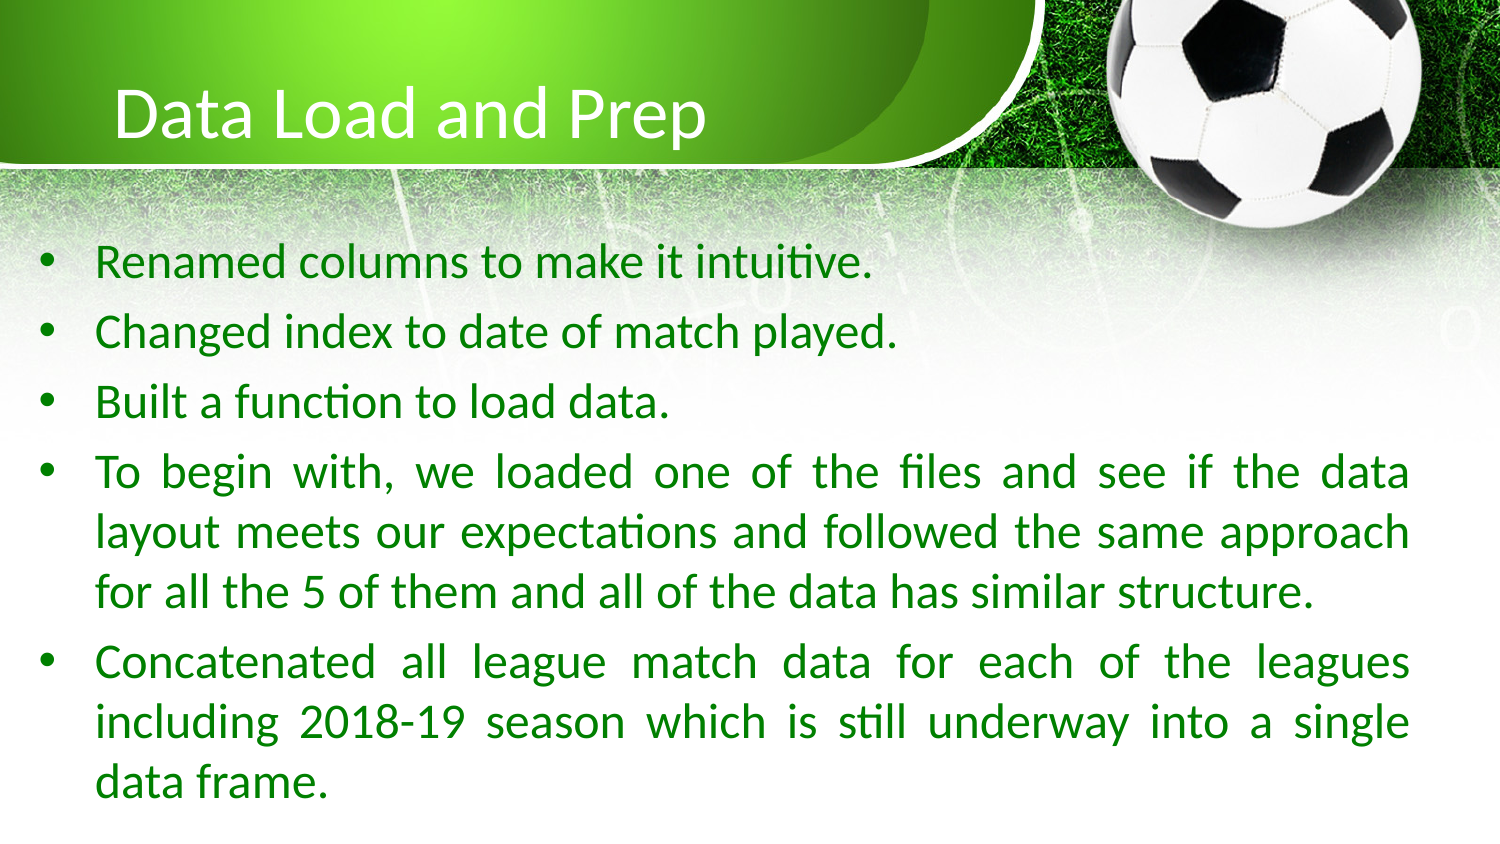

# Data Load and Prep
Renamed columns to make it intuitive.
Changed index to date of match played.
Built a function to load data.
To begin with, we loaded one of the files and see if the data layout meets our expectations and followed the same approach for all the 5 of them and all of the data has similar structure.
Concatenated all league match data for each of the leagues including 2018-19 season which is still underway into a single data frame.